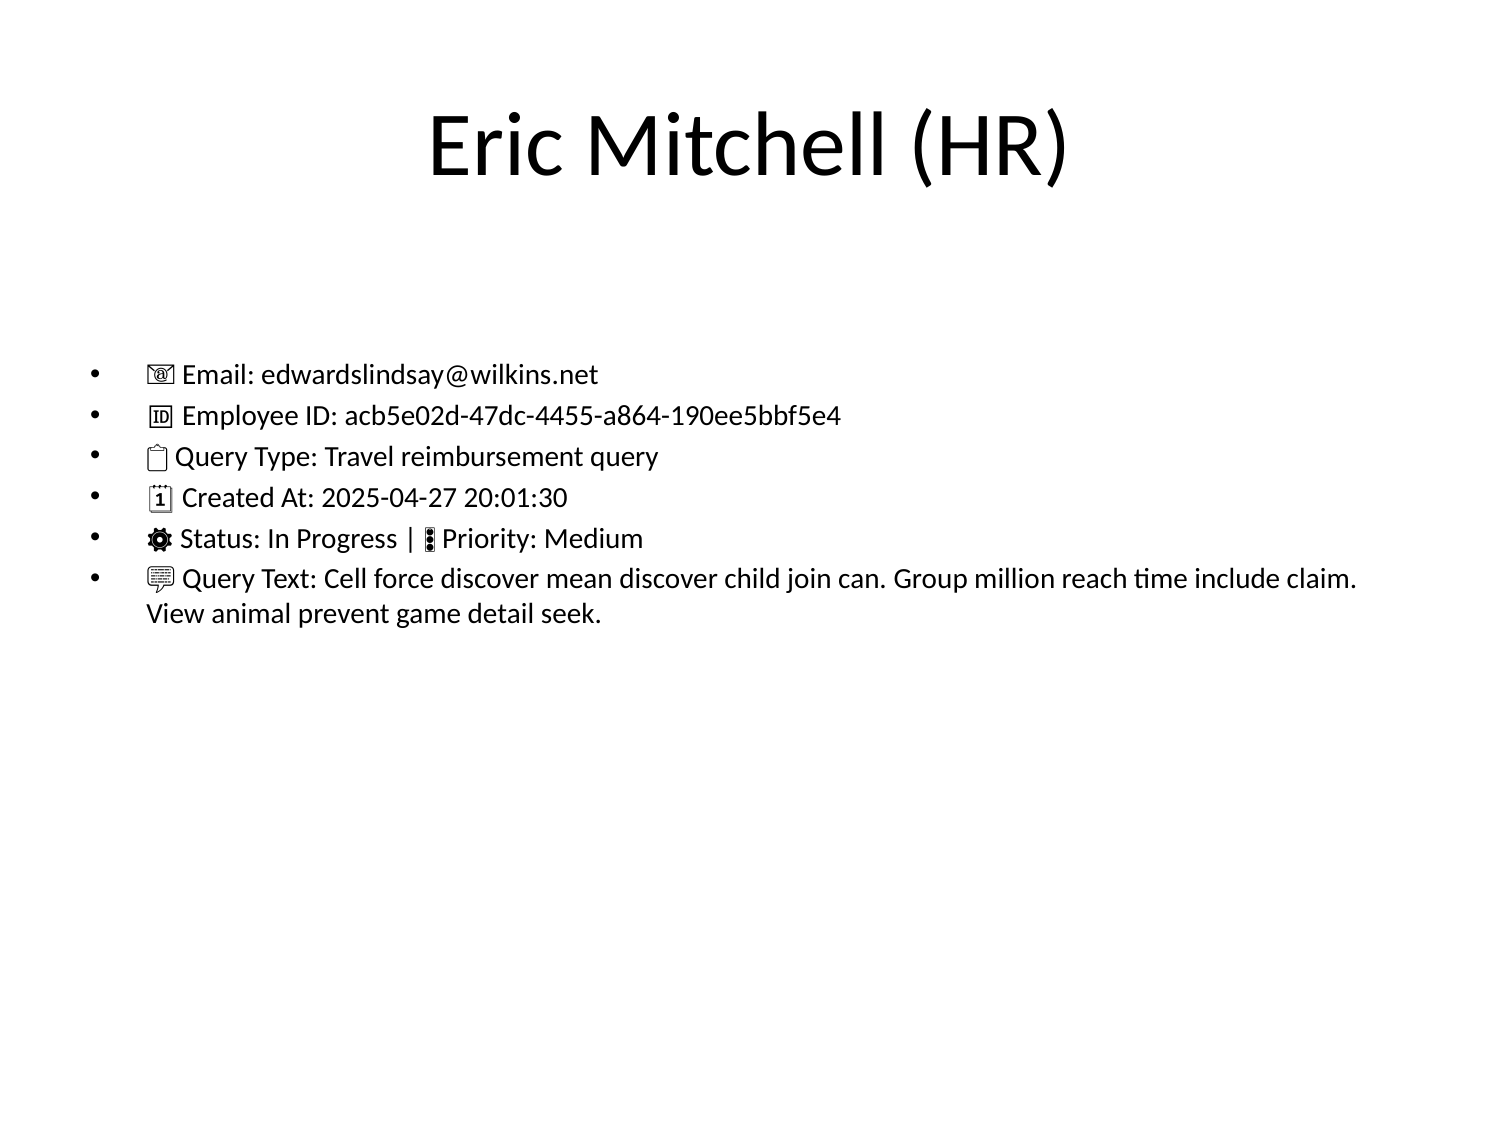

# Eric Mitchell (HR)

📧 Email: edwardslindsay@wilkins.net
🆔 Employee ID: acb5e02d-47dc-4455-a864-190ee5bbf5e4
📋 Query Type: Travel reimbursement query
🗓 Created At: 2025-04-27 20:01:30
⚙ Status: In Progress | 🚦 Priority: Medium
💬 Query Text: Cell force discover mean discover child join can. Group million reach time include claim. View animal prevent game detail seek.